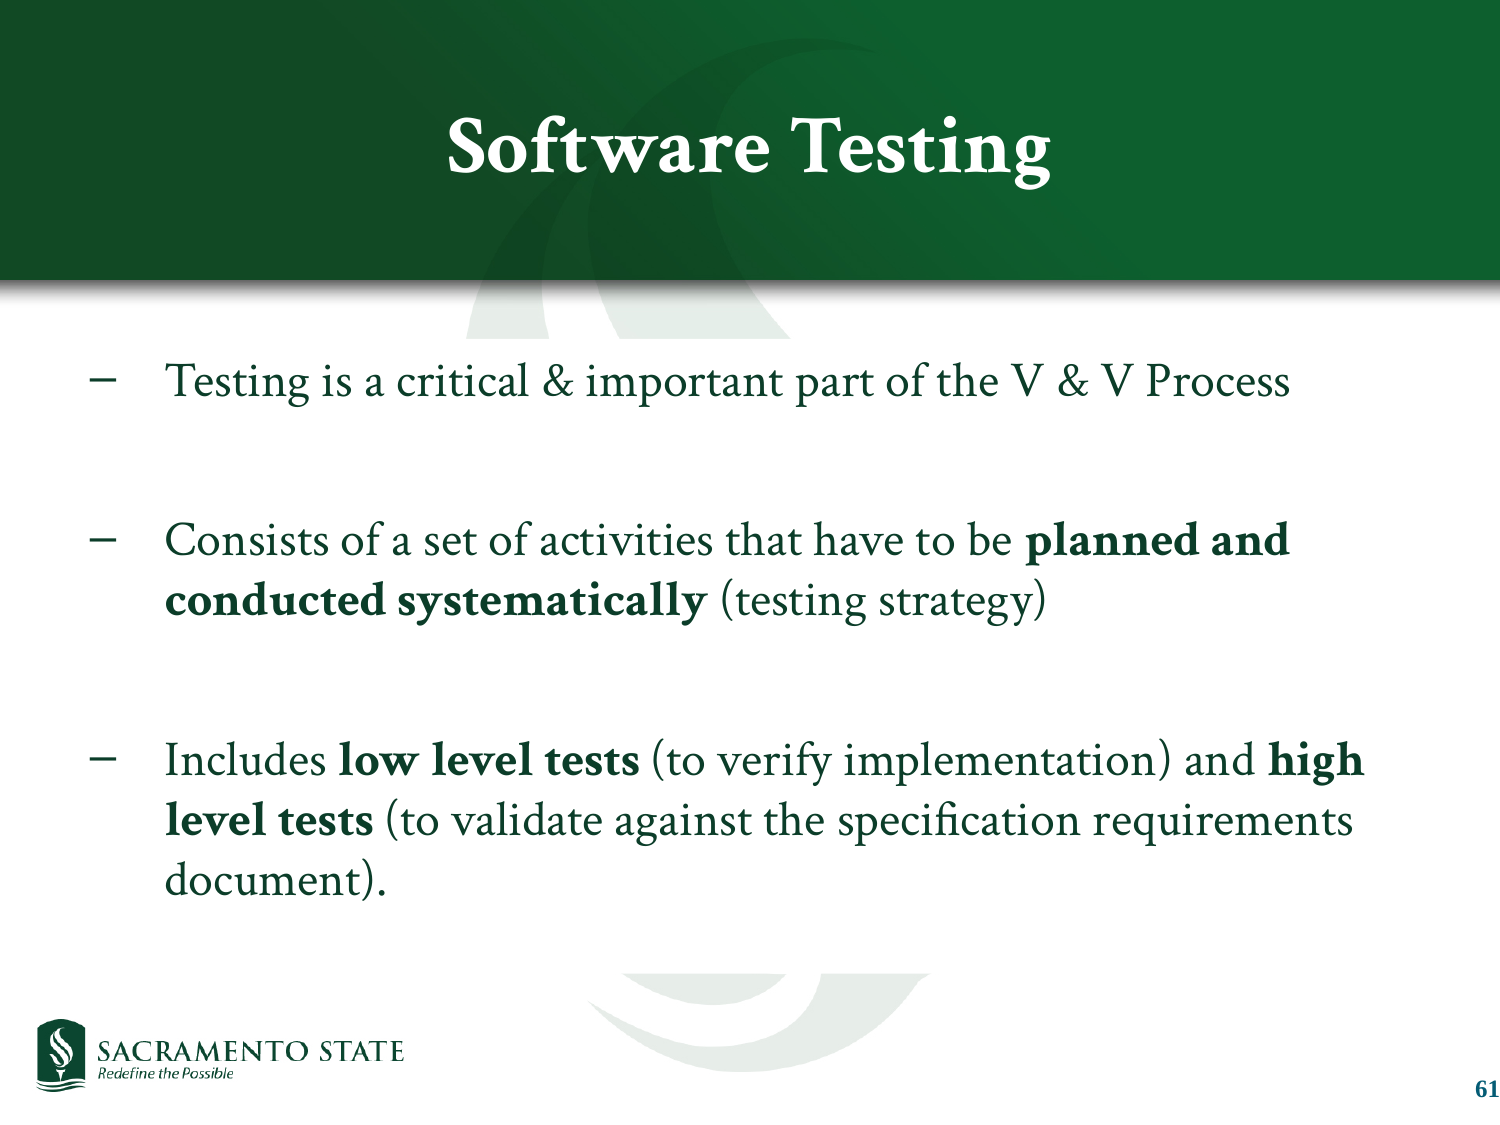

# Software Testing
Testing is a critical & important part of the V & V Process

Consists of a set of activities that have to be planned and conducted systematically (testing strategy)

Includes low level tests (to verify implementation) and high level tests (to validate against the specification requirements document).
61